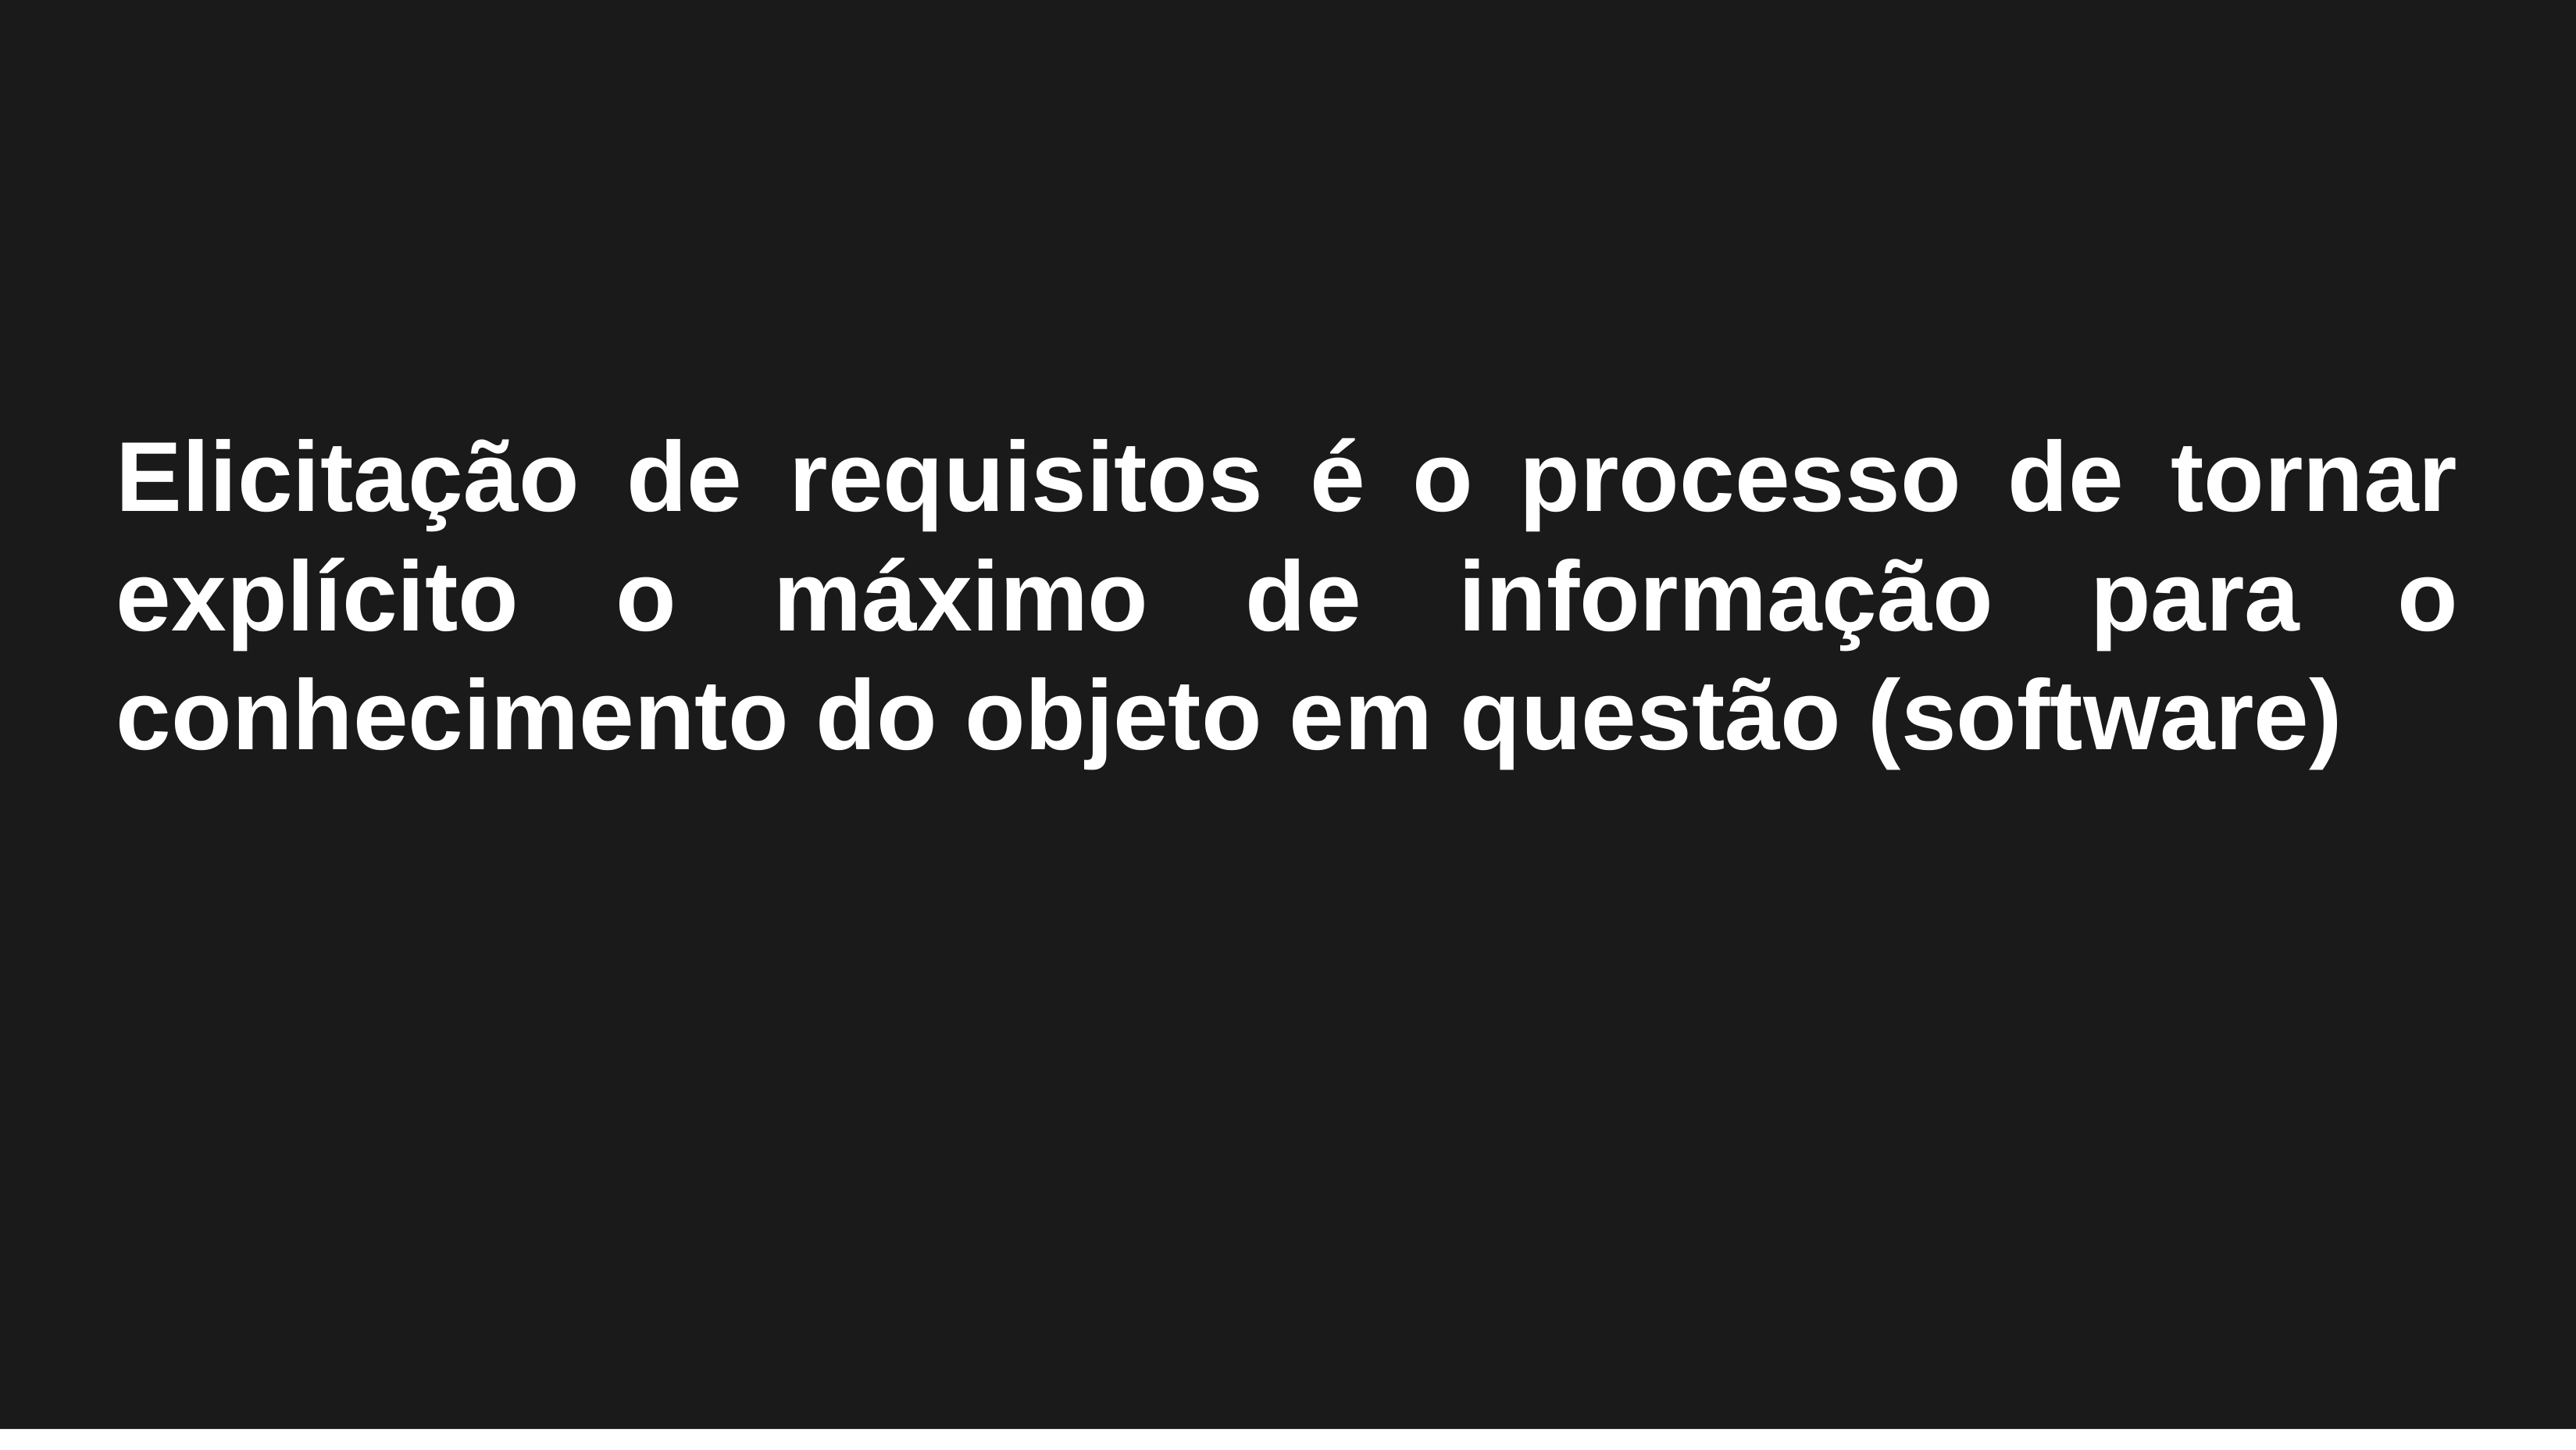

# Elicitação de requisitos é o processo de tornar explícito o máximo de informação para o conhecimento do objeto em questão (software)